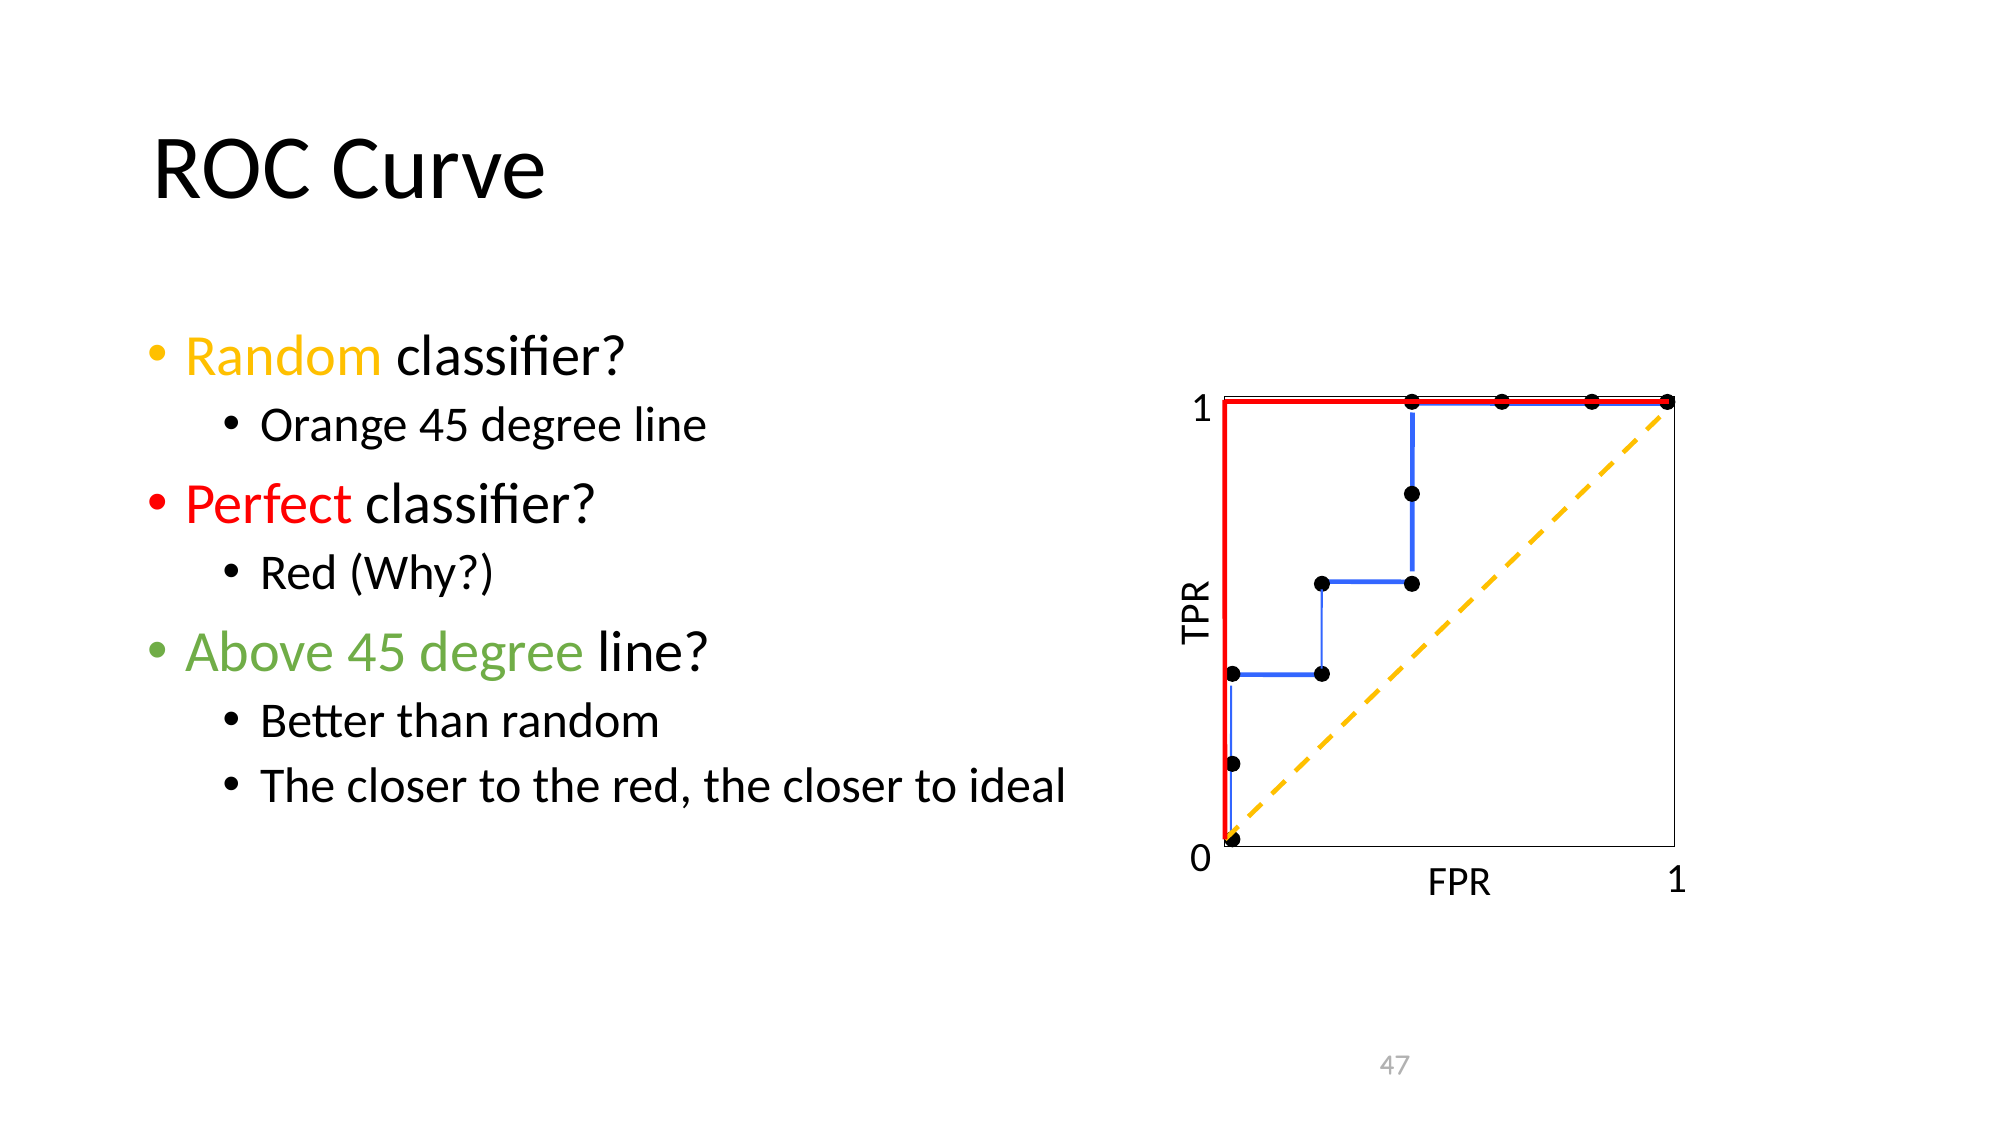

# ROC Curve
Random classifier?
Orange 45 degree line
Perfect classifier?
Red (Why?)
Above 45 degree line?
Better than random
The closer to the red, the closer to ideal

1

TPR

0

1
FPR
47